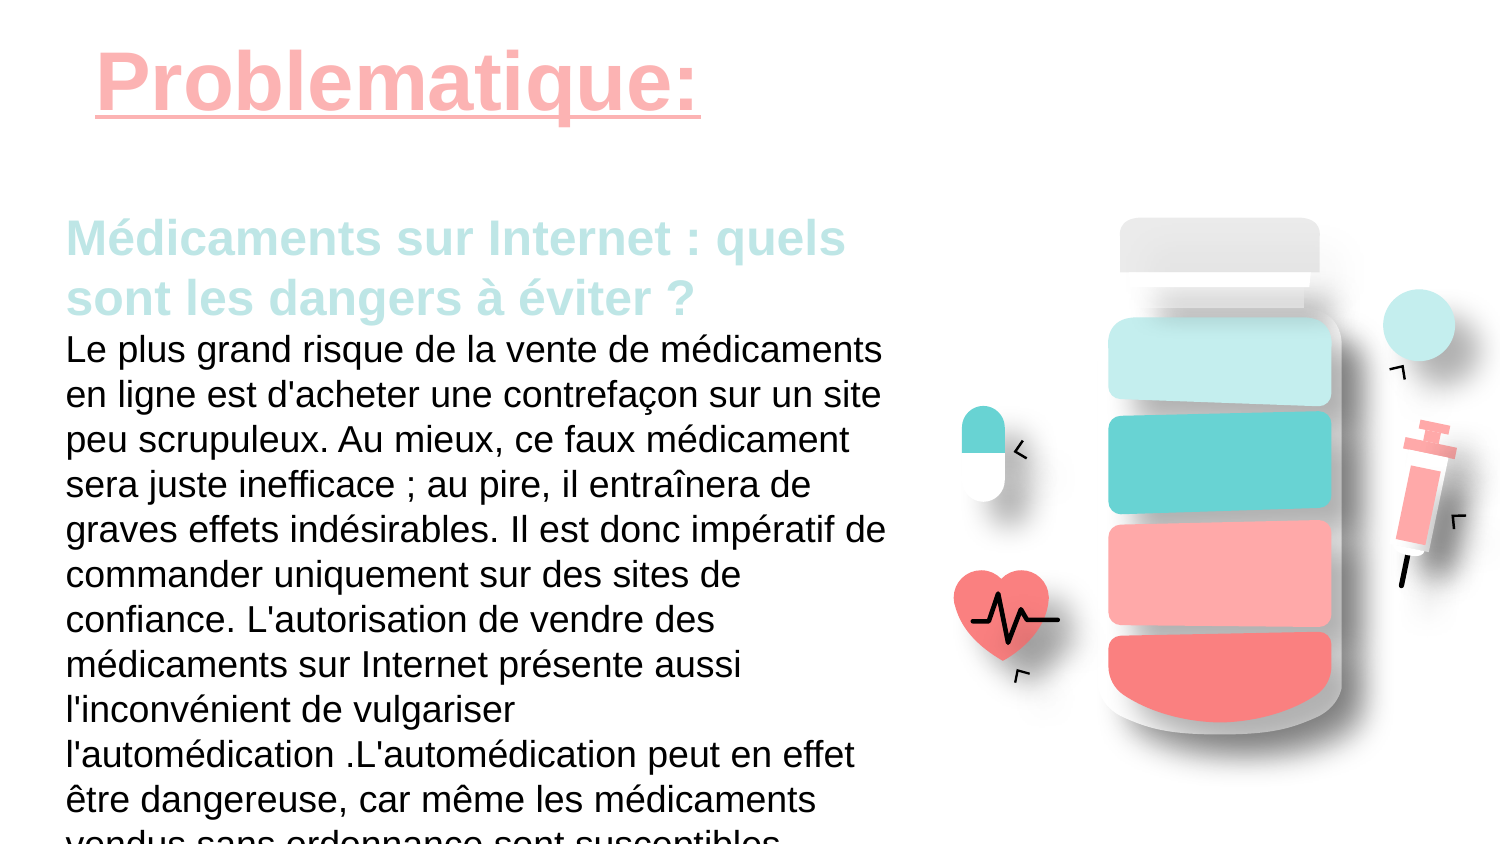

# Problematique:
Médicaments sur Internet : quels sont les dangers à éviter ?
Le plus grand risque de la vente de médicaments en ligne est d'acheter une contrefaçon sur un site peu scrupuleux. Au mieux, ce faux médicament sera juste inefficace ; au pire, il entraînera de graves effets indésirables. Il est donc impératif de commander uniquement sur des sites de confiance. L'autorisation de vendre des médicaments sur Internet présente aussi l'inconvénient de vulgariser l'automédication .L'automédication peut en effet être dangereuse, car même les médicaments vendus sans ordonnance sont susceptibles d'entraîner des effets secondaires. Les interactions nocives entre le médicament choisi et un autre traitement médical suivi par le patient, par exemple, sont très fréquentes. Les conseils avisés d'un pharmacien manquent cruellement lors de la vente sur Internet…